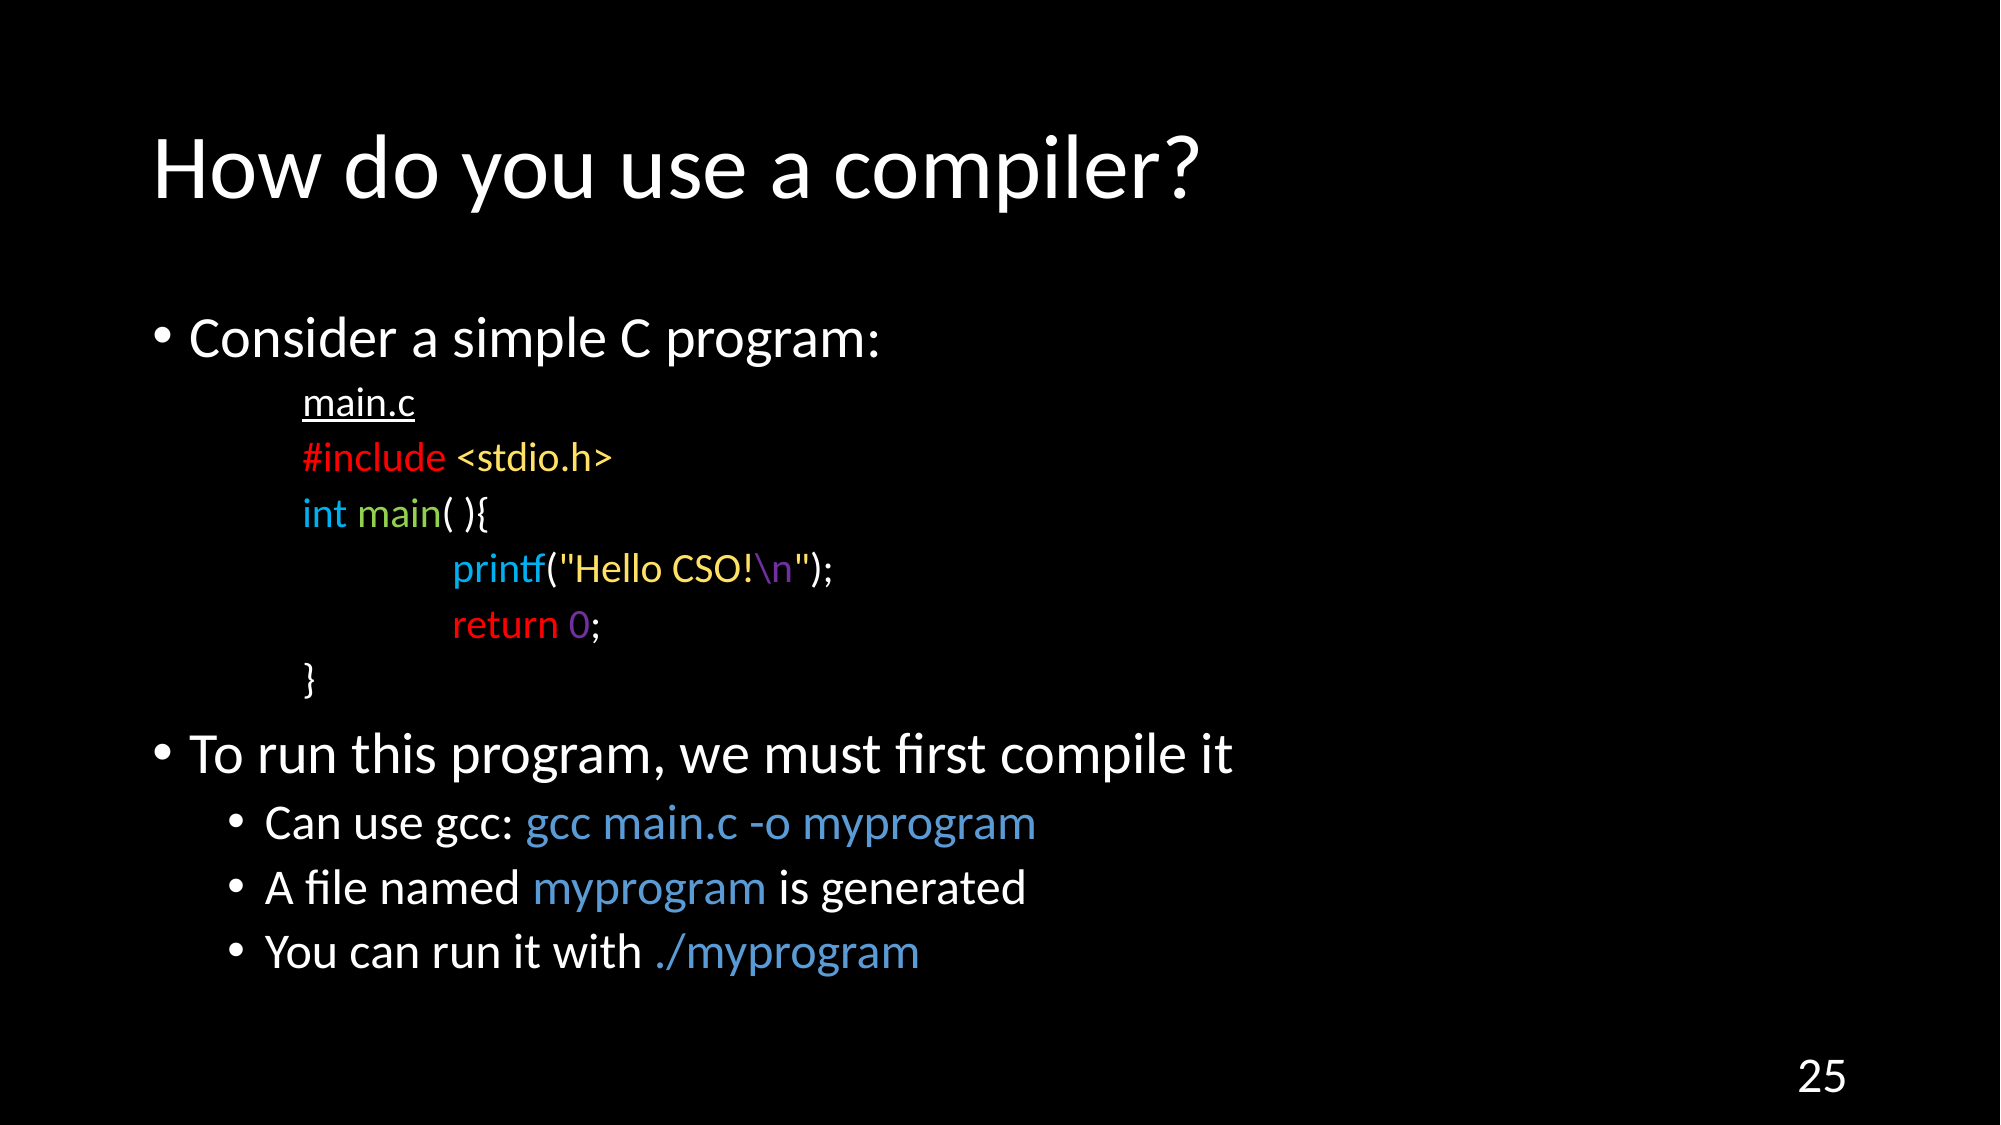

# How do you use a compiler?
Consider a simple C program:
main.c
#include <stdio.h>
int main( ){
	printf("Hello CSO!\n");
	return 0;
}
To run this program, we must first compile it
Can use gcc: gcc main.c -o myprogram
A file named myprogram is generated
You can run it with ./myprogram
25